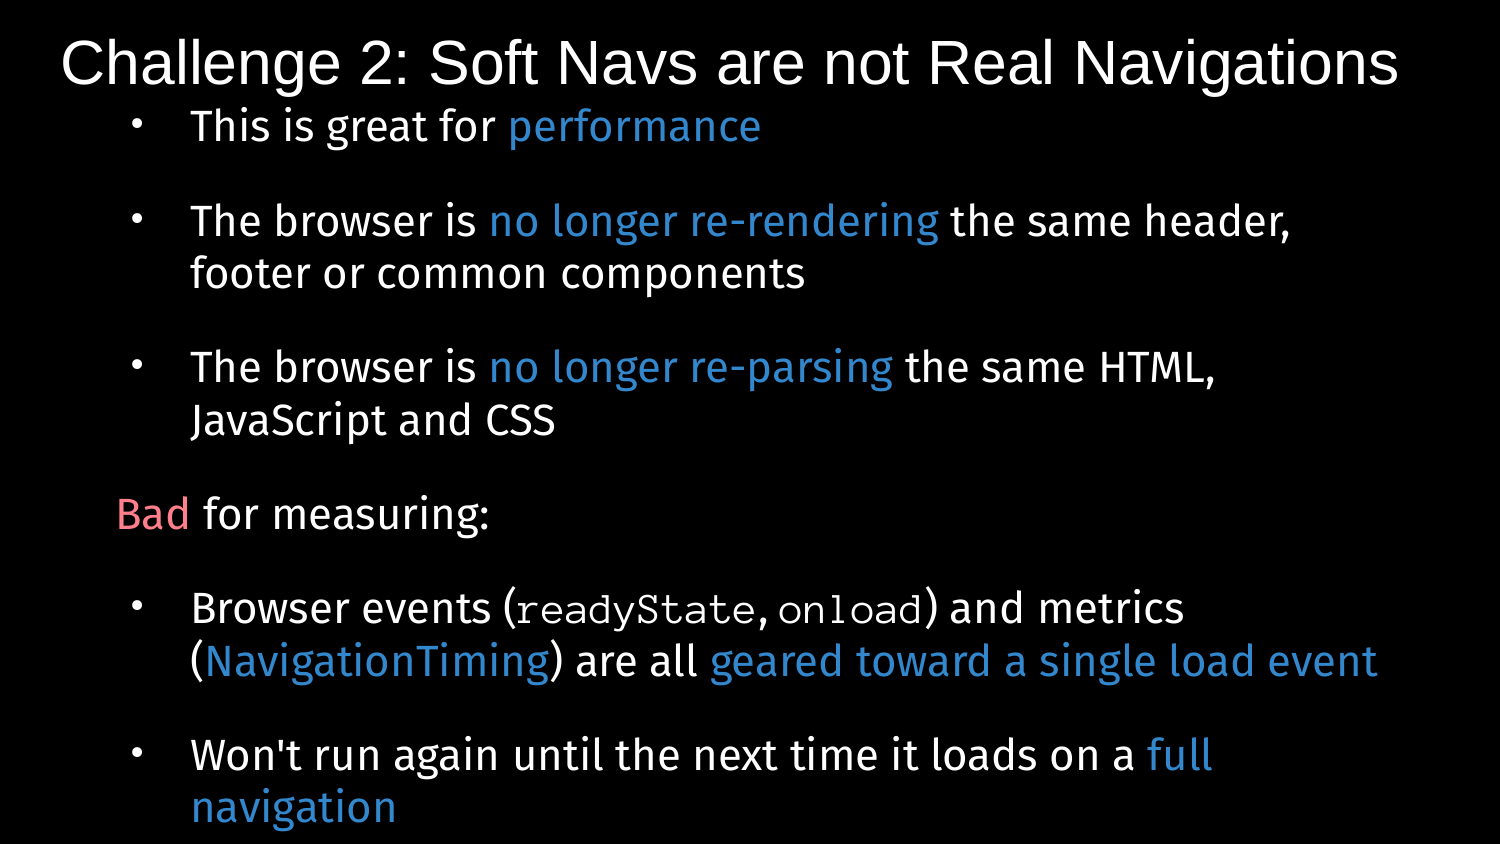

# Challenge 2: Soft Navs are not Real Navigations
This is great for performance
The browser is no longer re-rendering the same header, footer or common components
The browser is no longer re-parsing the same HTML, JavaScript and CSS
Bad for measuring:
Browser events (readyState, onload) and metrics (NavigationTiming) are all geared toward a single load event
Won't run again until the next time it loads on a full navigation